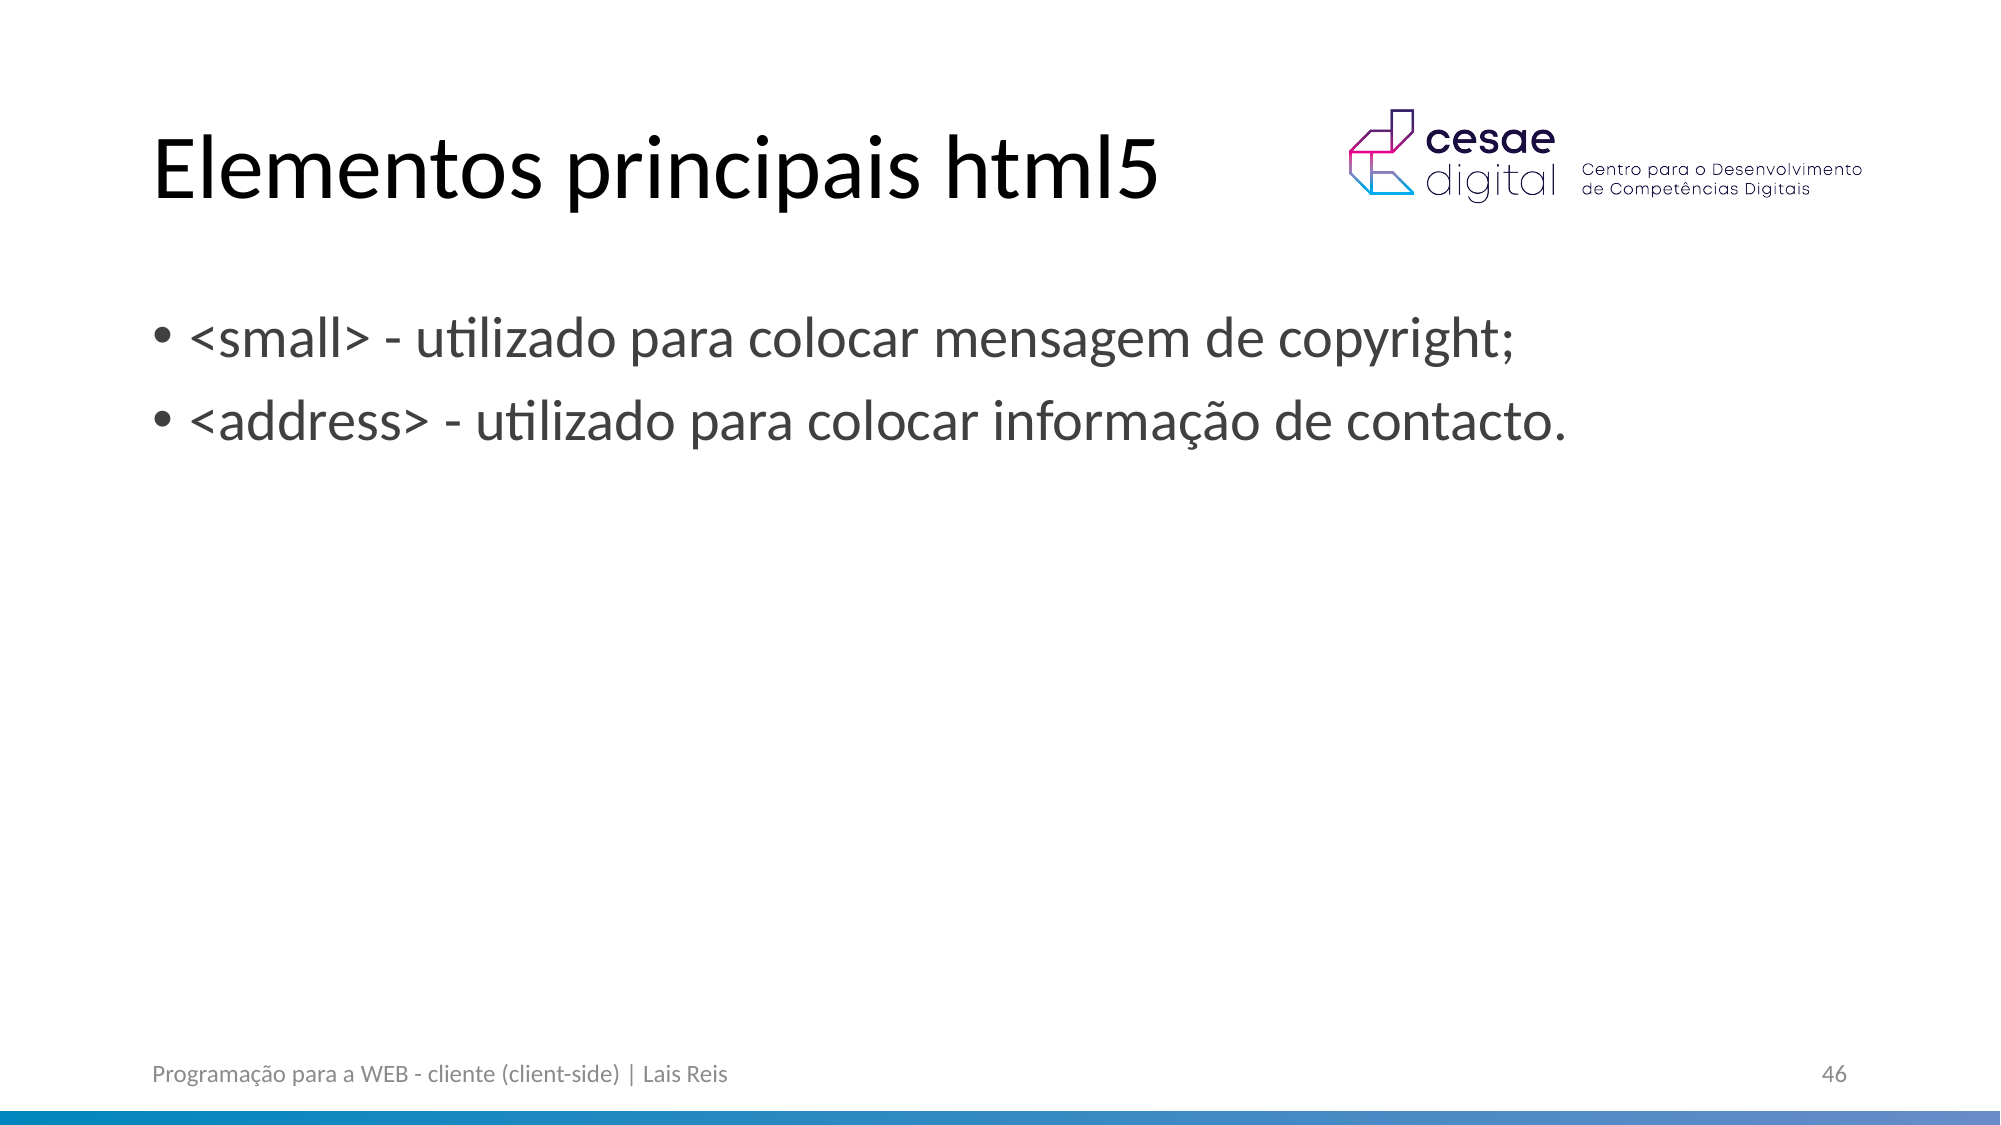

# Elementos principais html5
<small> - utilizado para colocar mensagem de copyright;
<address> - utilizado para colocar informação de contacto.
Programação para a WEB - cliente (client-side) | Lais Reis
46